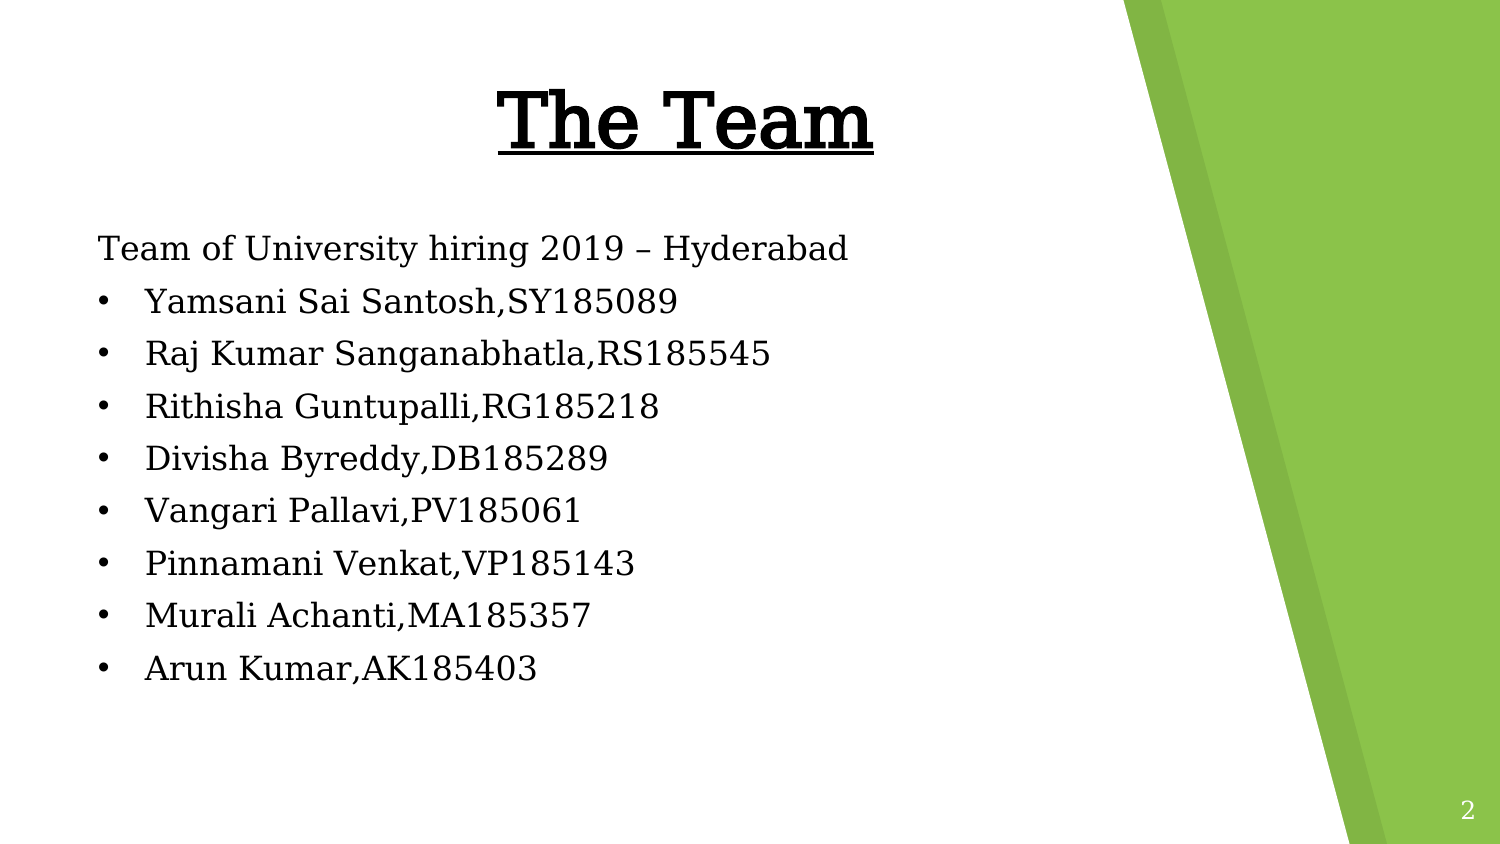

The Team
Team of University hiring 2019 – Hyderabad
Yamsani Sai Santosh,SY185089
Raj Kumar Sanganabhatla,RS185545
Rithisha Guntupalli,RG185218
Divisha Byreddy,DB185289
Vangari Pallavi,PV185061
Pinnamani Venkat,VP185143
Murali Achanti,MA185357
Arun Kumar,AK185403
2